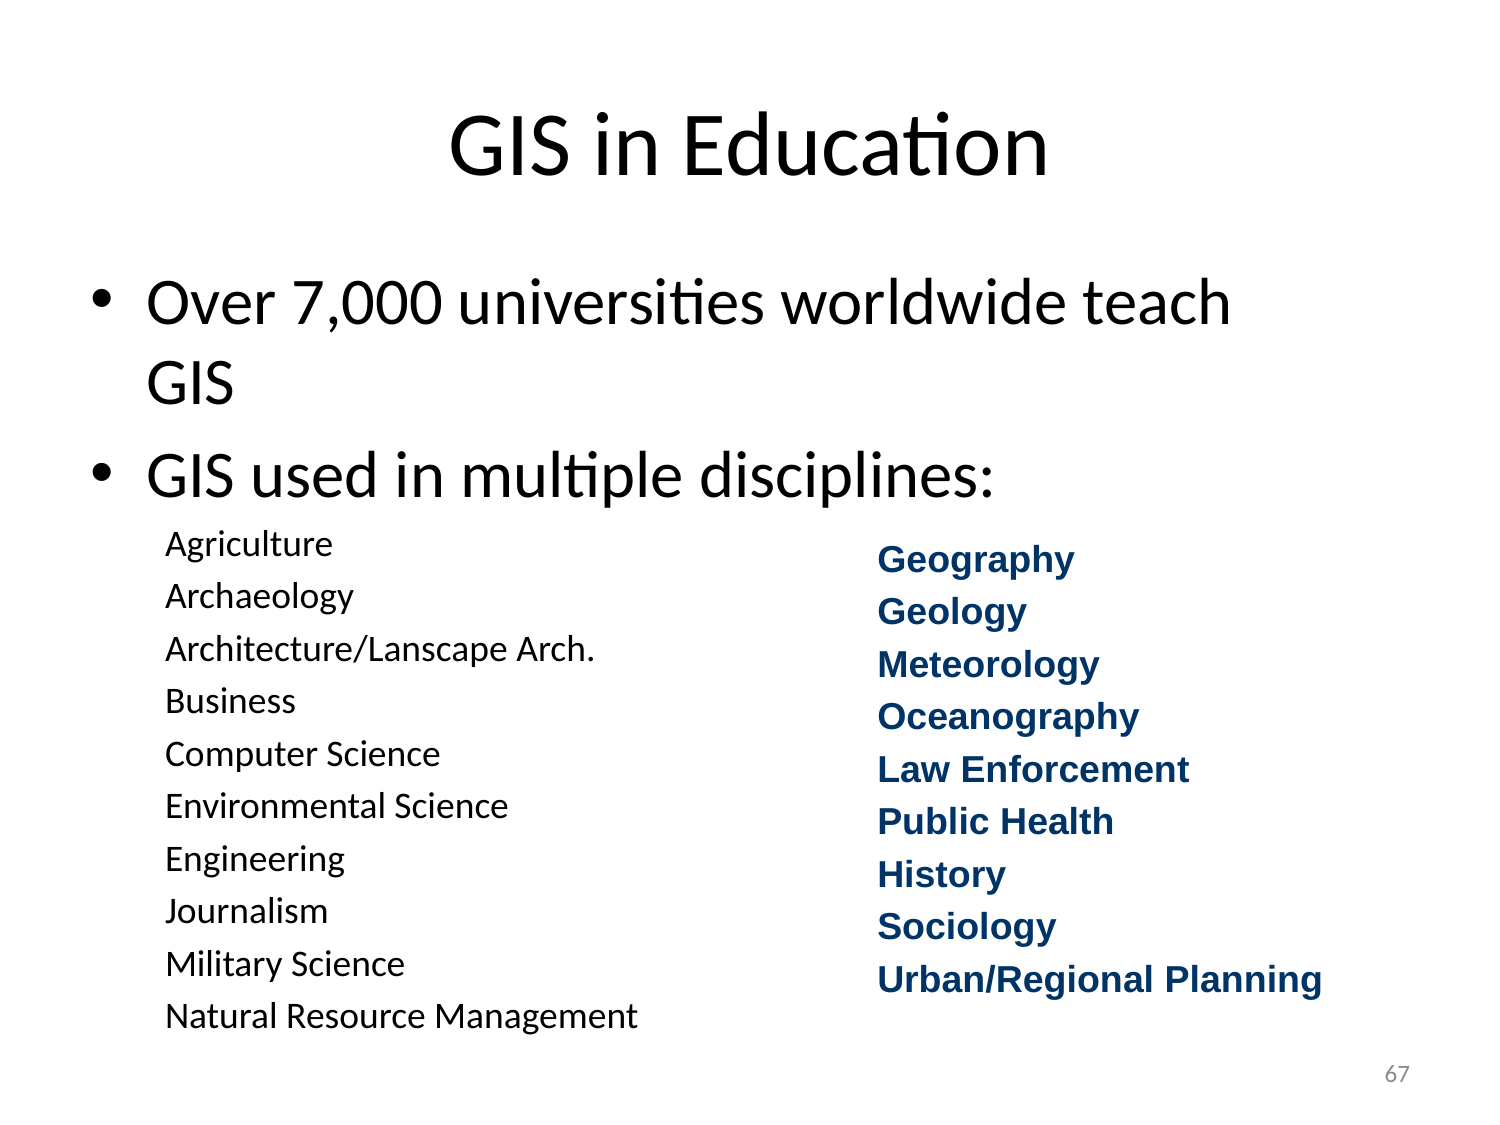

# GIS in Education
Over 7,000 universities worldwide teach GIS
GIS used in multiple disciplines:
Agriculture
Archaeology
Architecture/Lanscape Arch.
Business
Computer Science
Environmental Science
Engineering
Journalism
Military Science
Natural Resource Management

Geography
Geology
Meteorology
Oceanography
Law Enforcement
Public Health
History
Sociology
Urban/Regional Planning

67